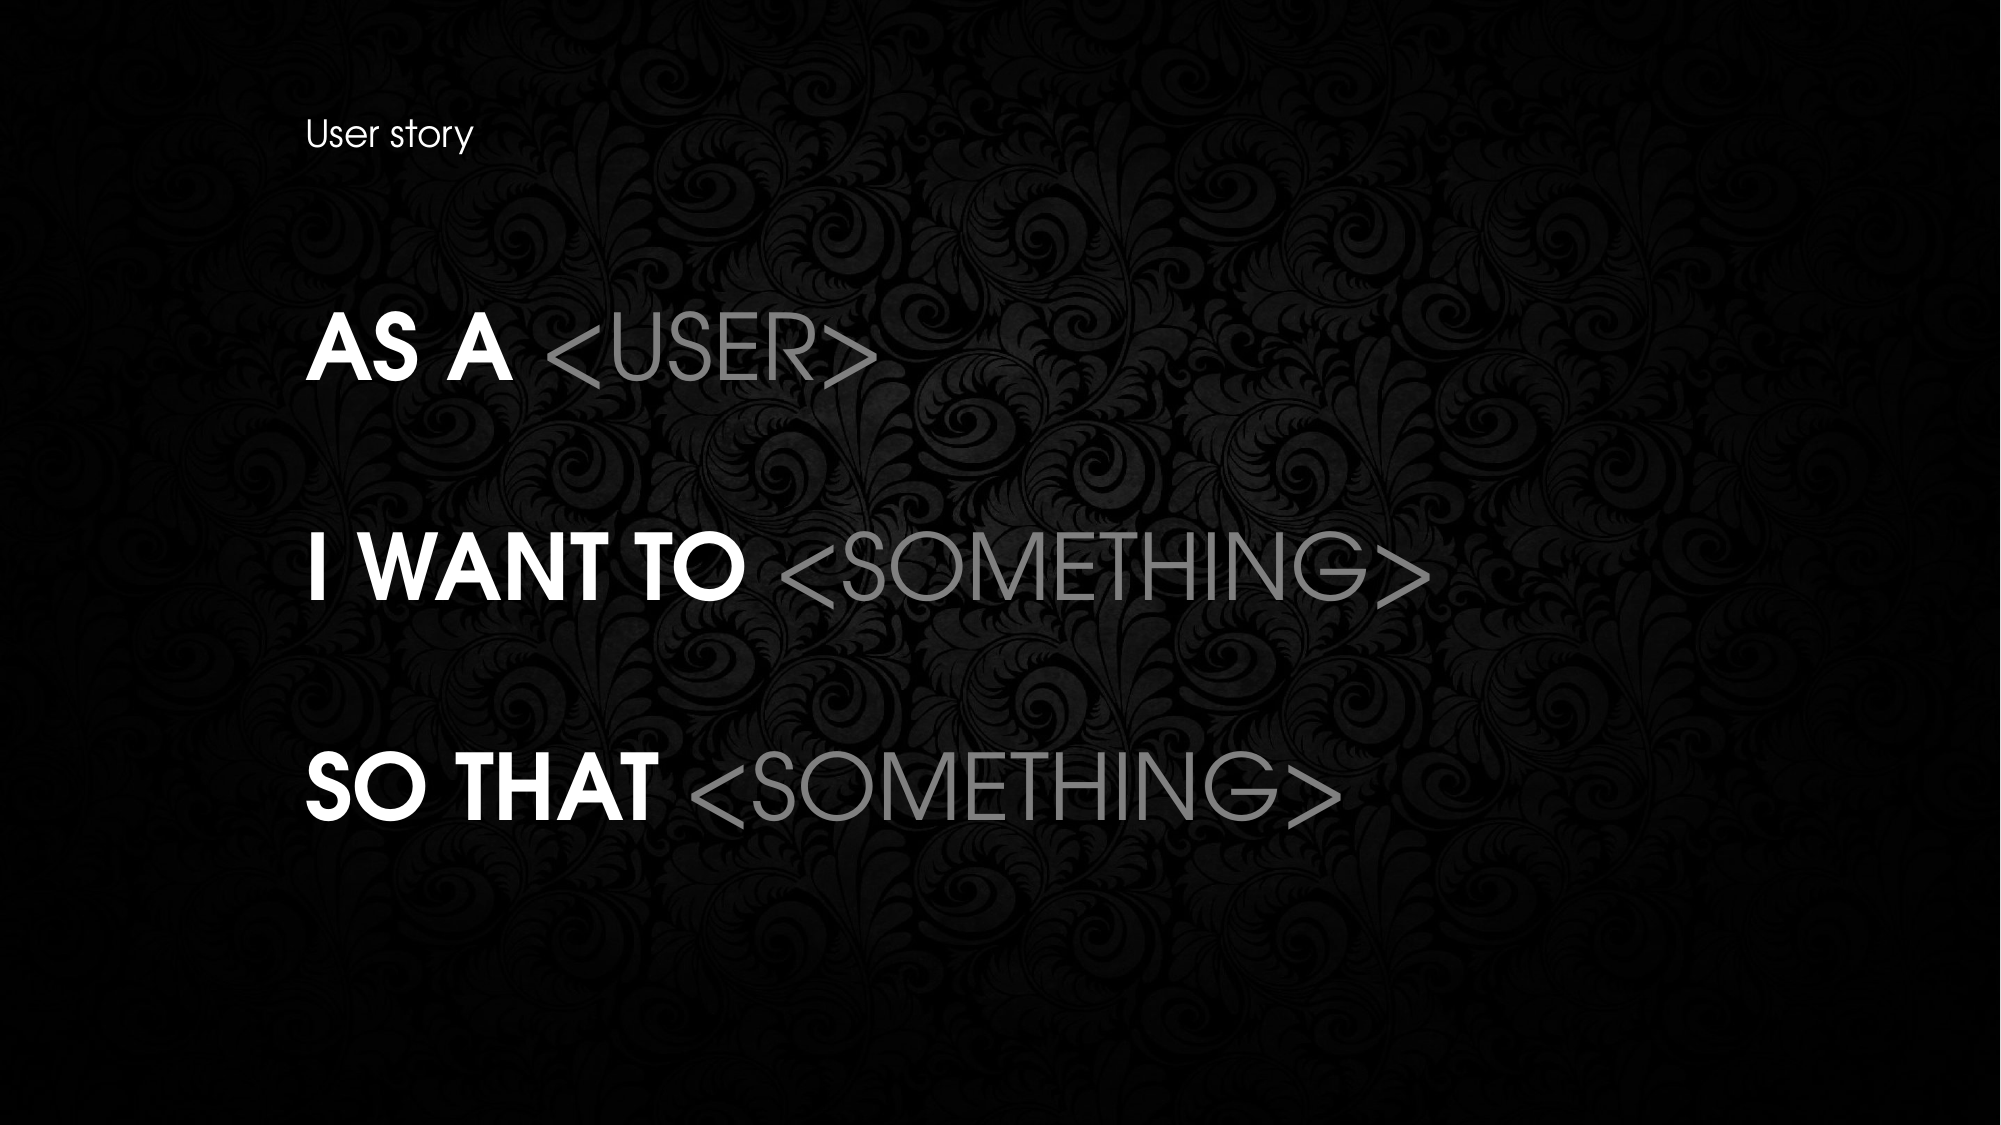

User story
# As a <user> I want to <something> So that <something>